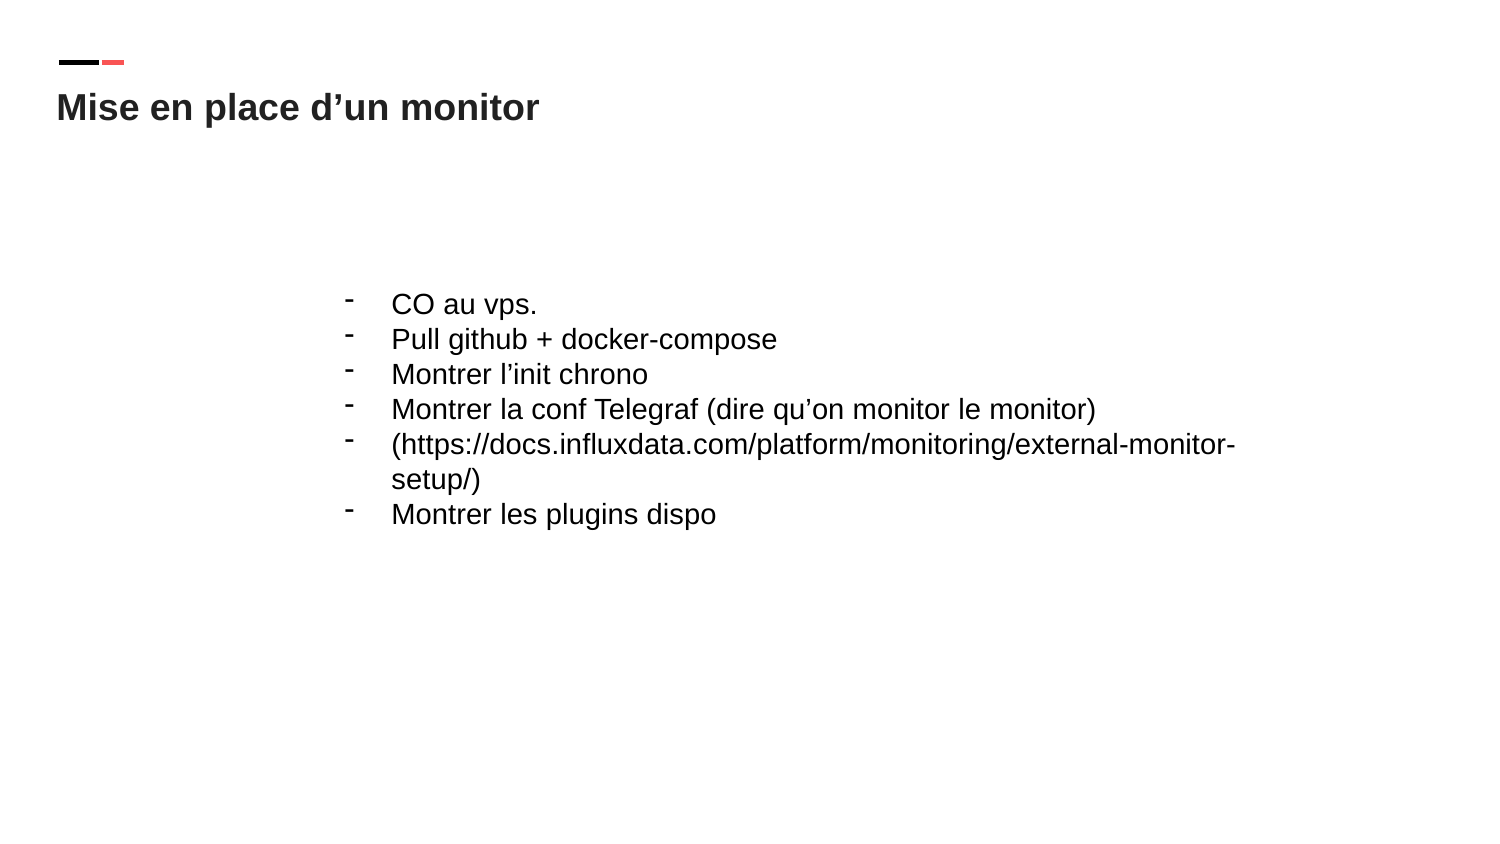

Mise en place d’un monitor
CO au vps.
Pull github + docker-compose
Montrer l’init chrono
Montrer la conf Telegraf (dire qu’on monitor le monitor)
(https://docs.influxdata.com/platform/monitoring/external-monitor-setup/)
Montrer les plugins dispo